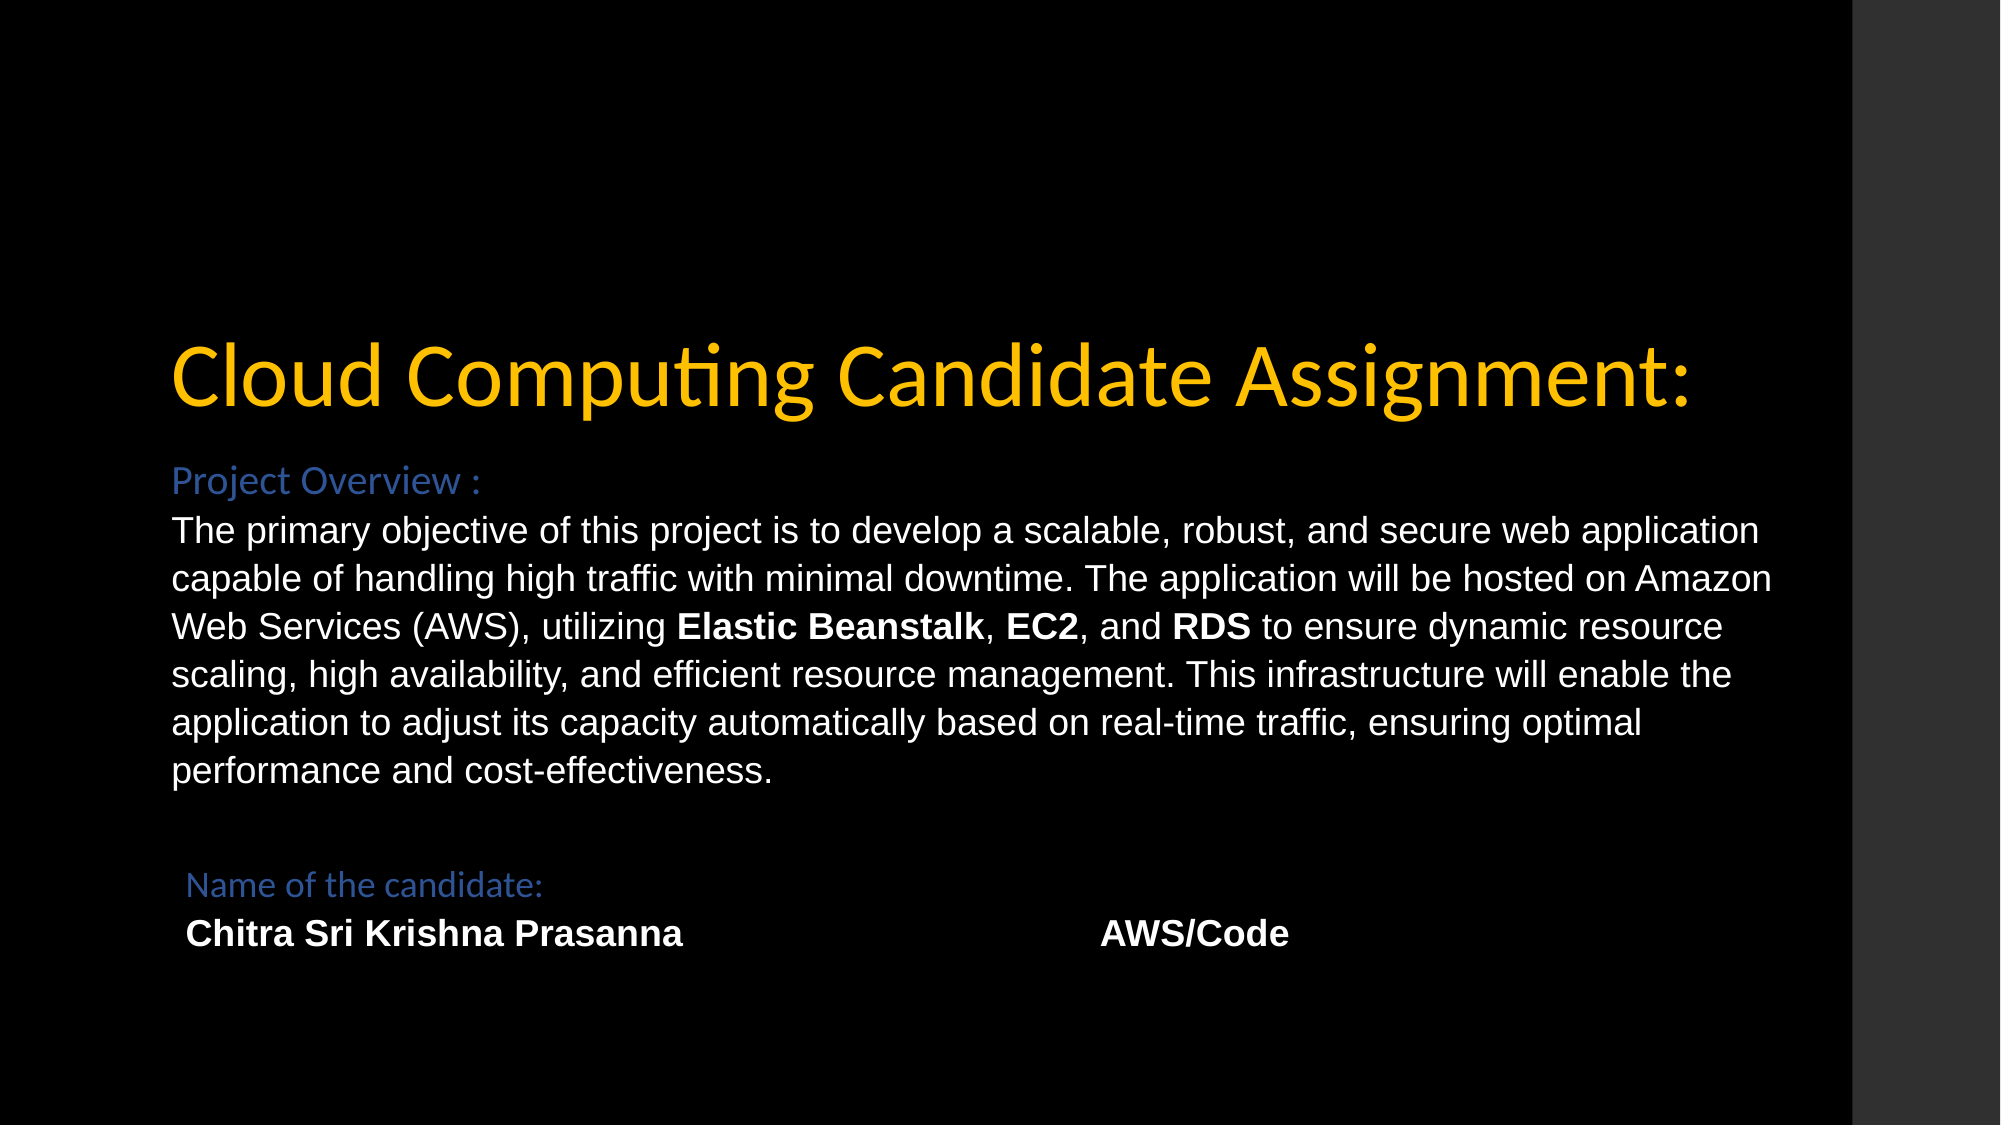

Internship Assignment – Animemangatoon.com

Cloud Computing Candidate Assignment:
Project Overview :
The primary objective of this project is to develop a scalable, robust, and secure web application capable of handling high traffic with minimal downtime. The application will be hosted on Amazon Web Services (AWS), utilizing Elastic Beanstalk, EC2, and RDS to ensure dynamic resource scaling, high availability, and efficient resource management. This infrastructure will enable the application to adjust its capacity automatically based on real-time traffic, ensuring optimal performance and cost-effectiveness.

Name of the candidate:
Chitra Sri Krishna Prasanna                                        AWS/Code